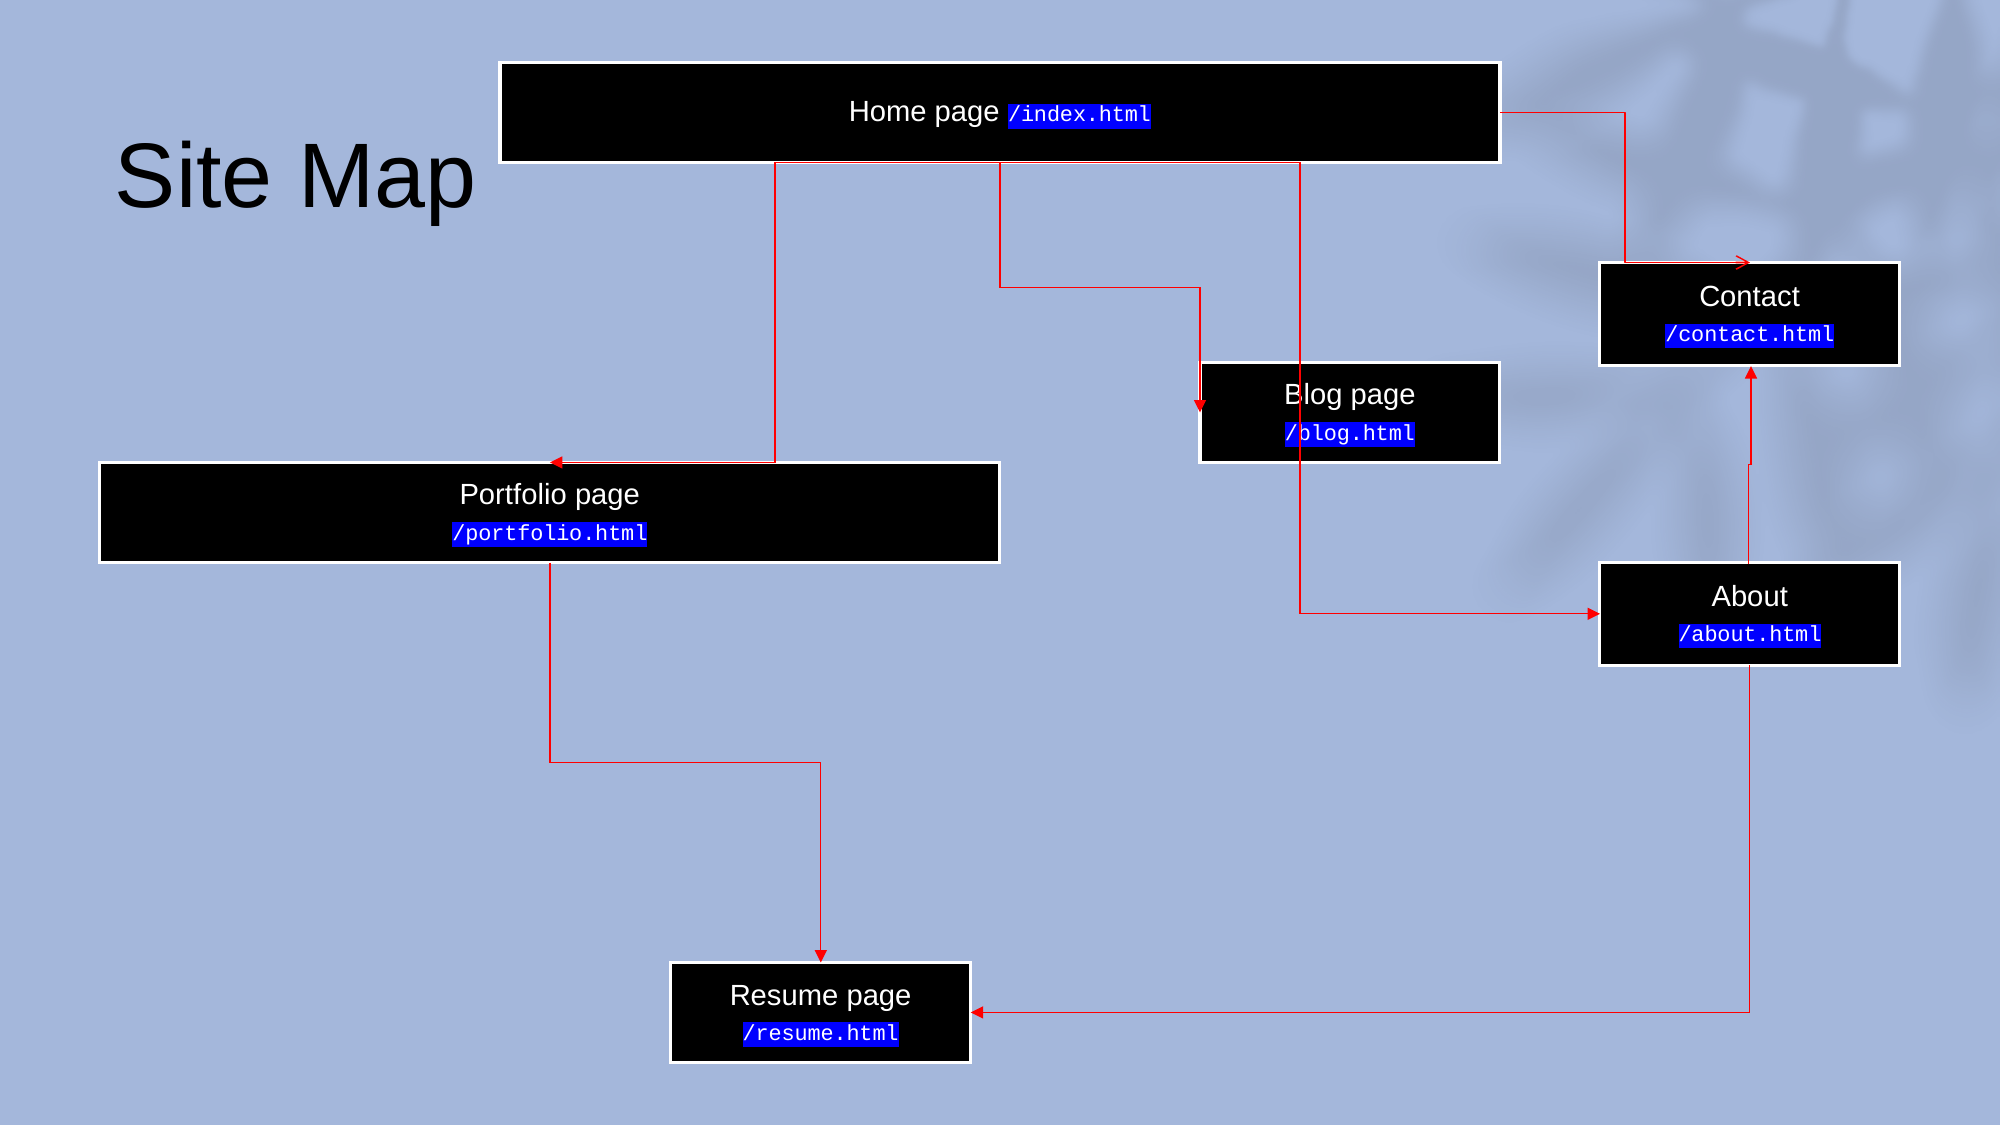

Home page /index.html

Contact
/contact.html

Portfolio page
/portfolio.html

Blog page
/blog.html

About
/about.html

Resume page
/resume.html
# Site Map